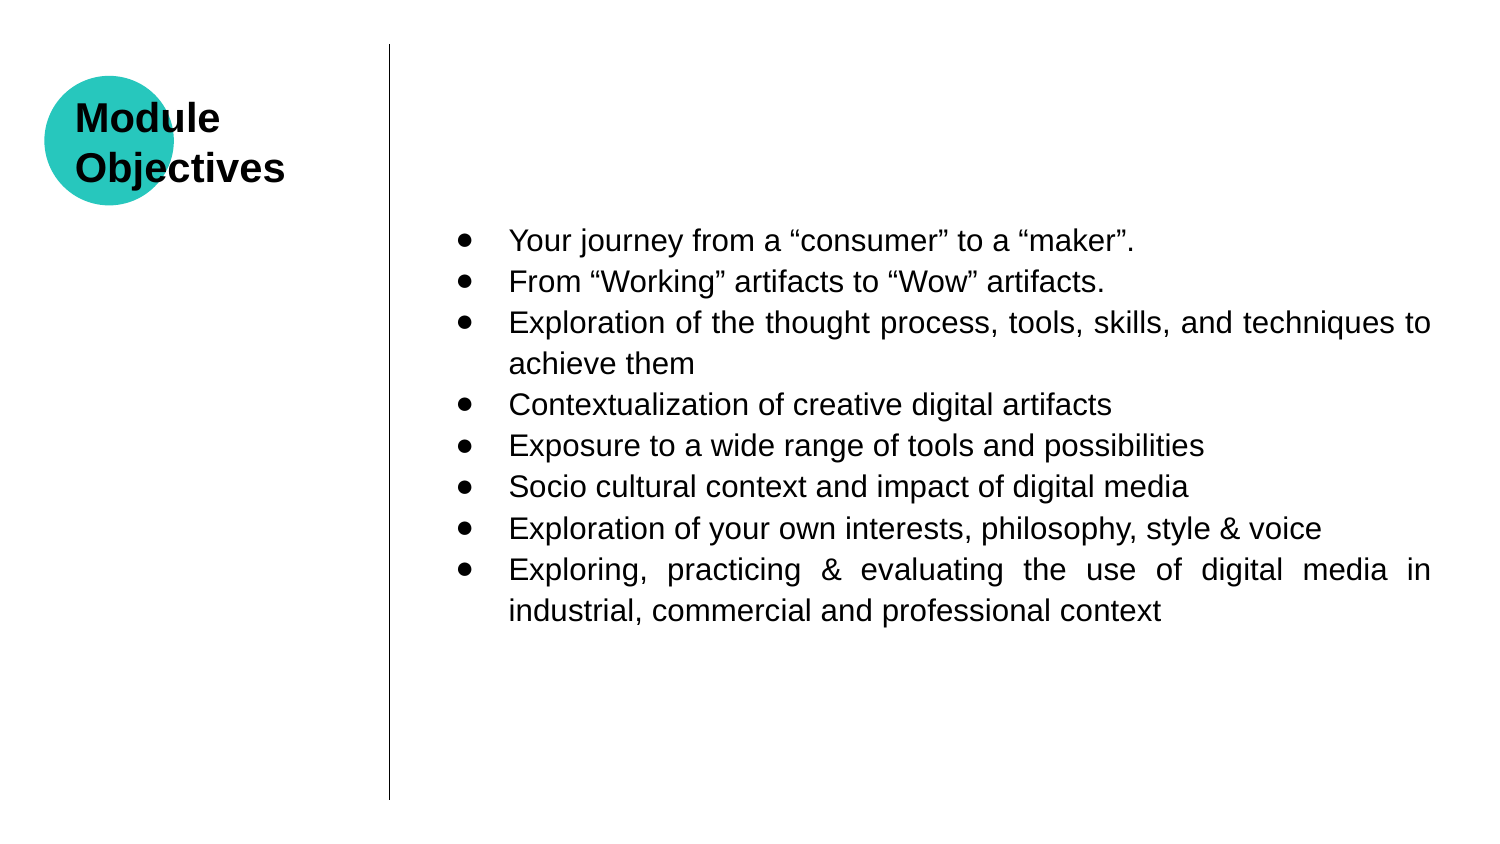

Your journey from a “consumer” to a “maker”.
From “Working” artifacts to “Wow” artifacts.
Exploration of the thought process, tools, skills, and techniques to achieve them
Contextualization of creative digital artifacts
Exposure to a wide range of tools and possibilities
Socio cultural context and impact of digital media
Exploration of your own interests, philosophy, style & voice
Exploring, practicing & evaluating the use of digital media in industrial, commercial and professional context

# Module
Objectives